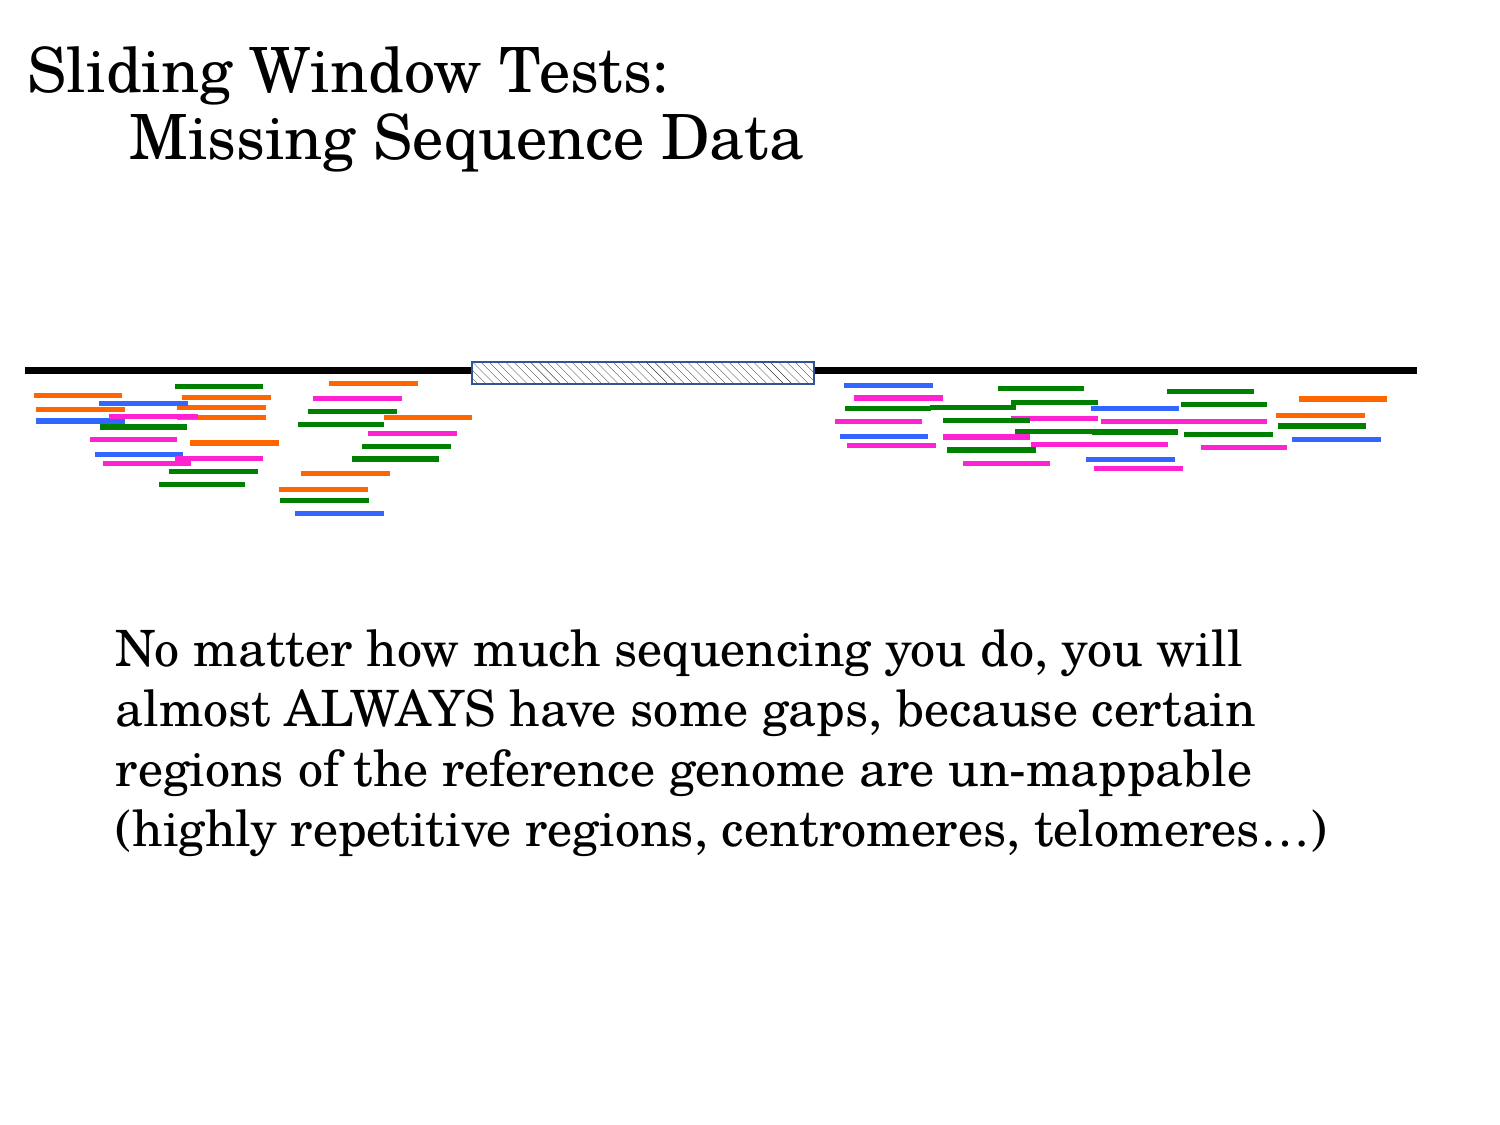

# Sliding Window Tests: Missing Sequence Data

No matter how much sequencing you do, you will almost ALWAYS have some gaps, because certain regions of the reference genome are un-mappable (highly repetitive regions, centromeres, telomeres…)